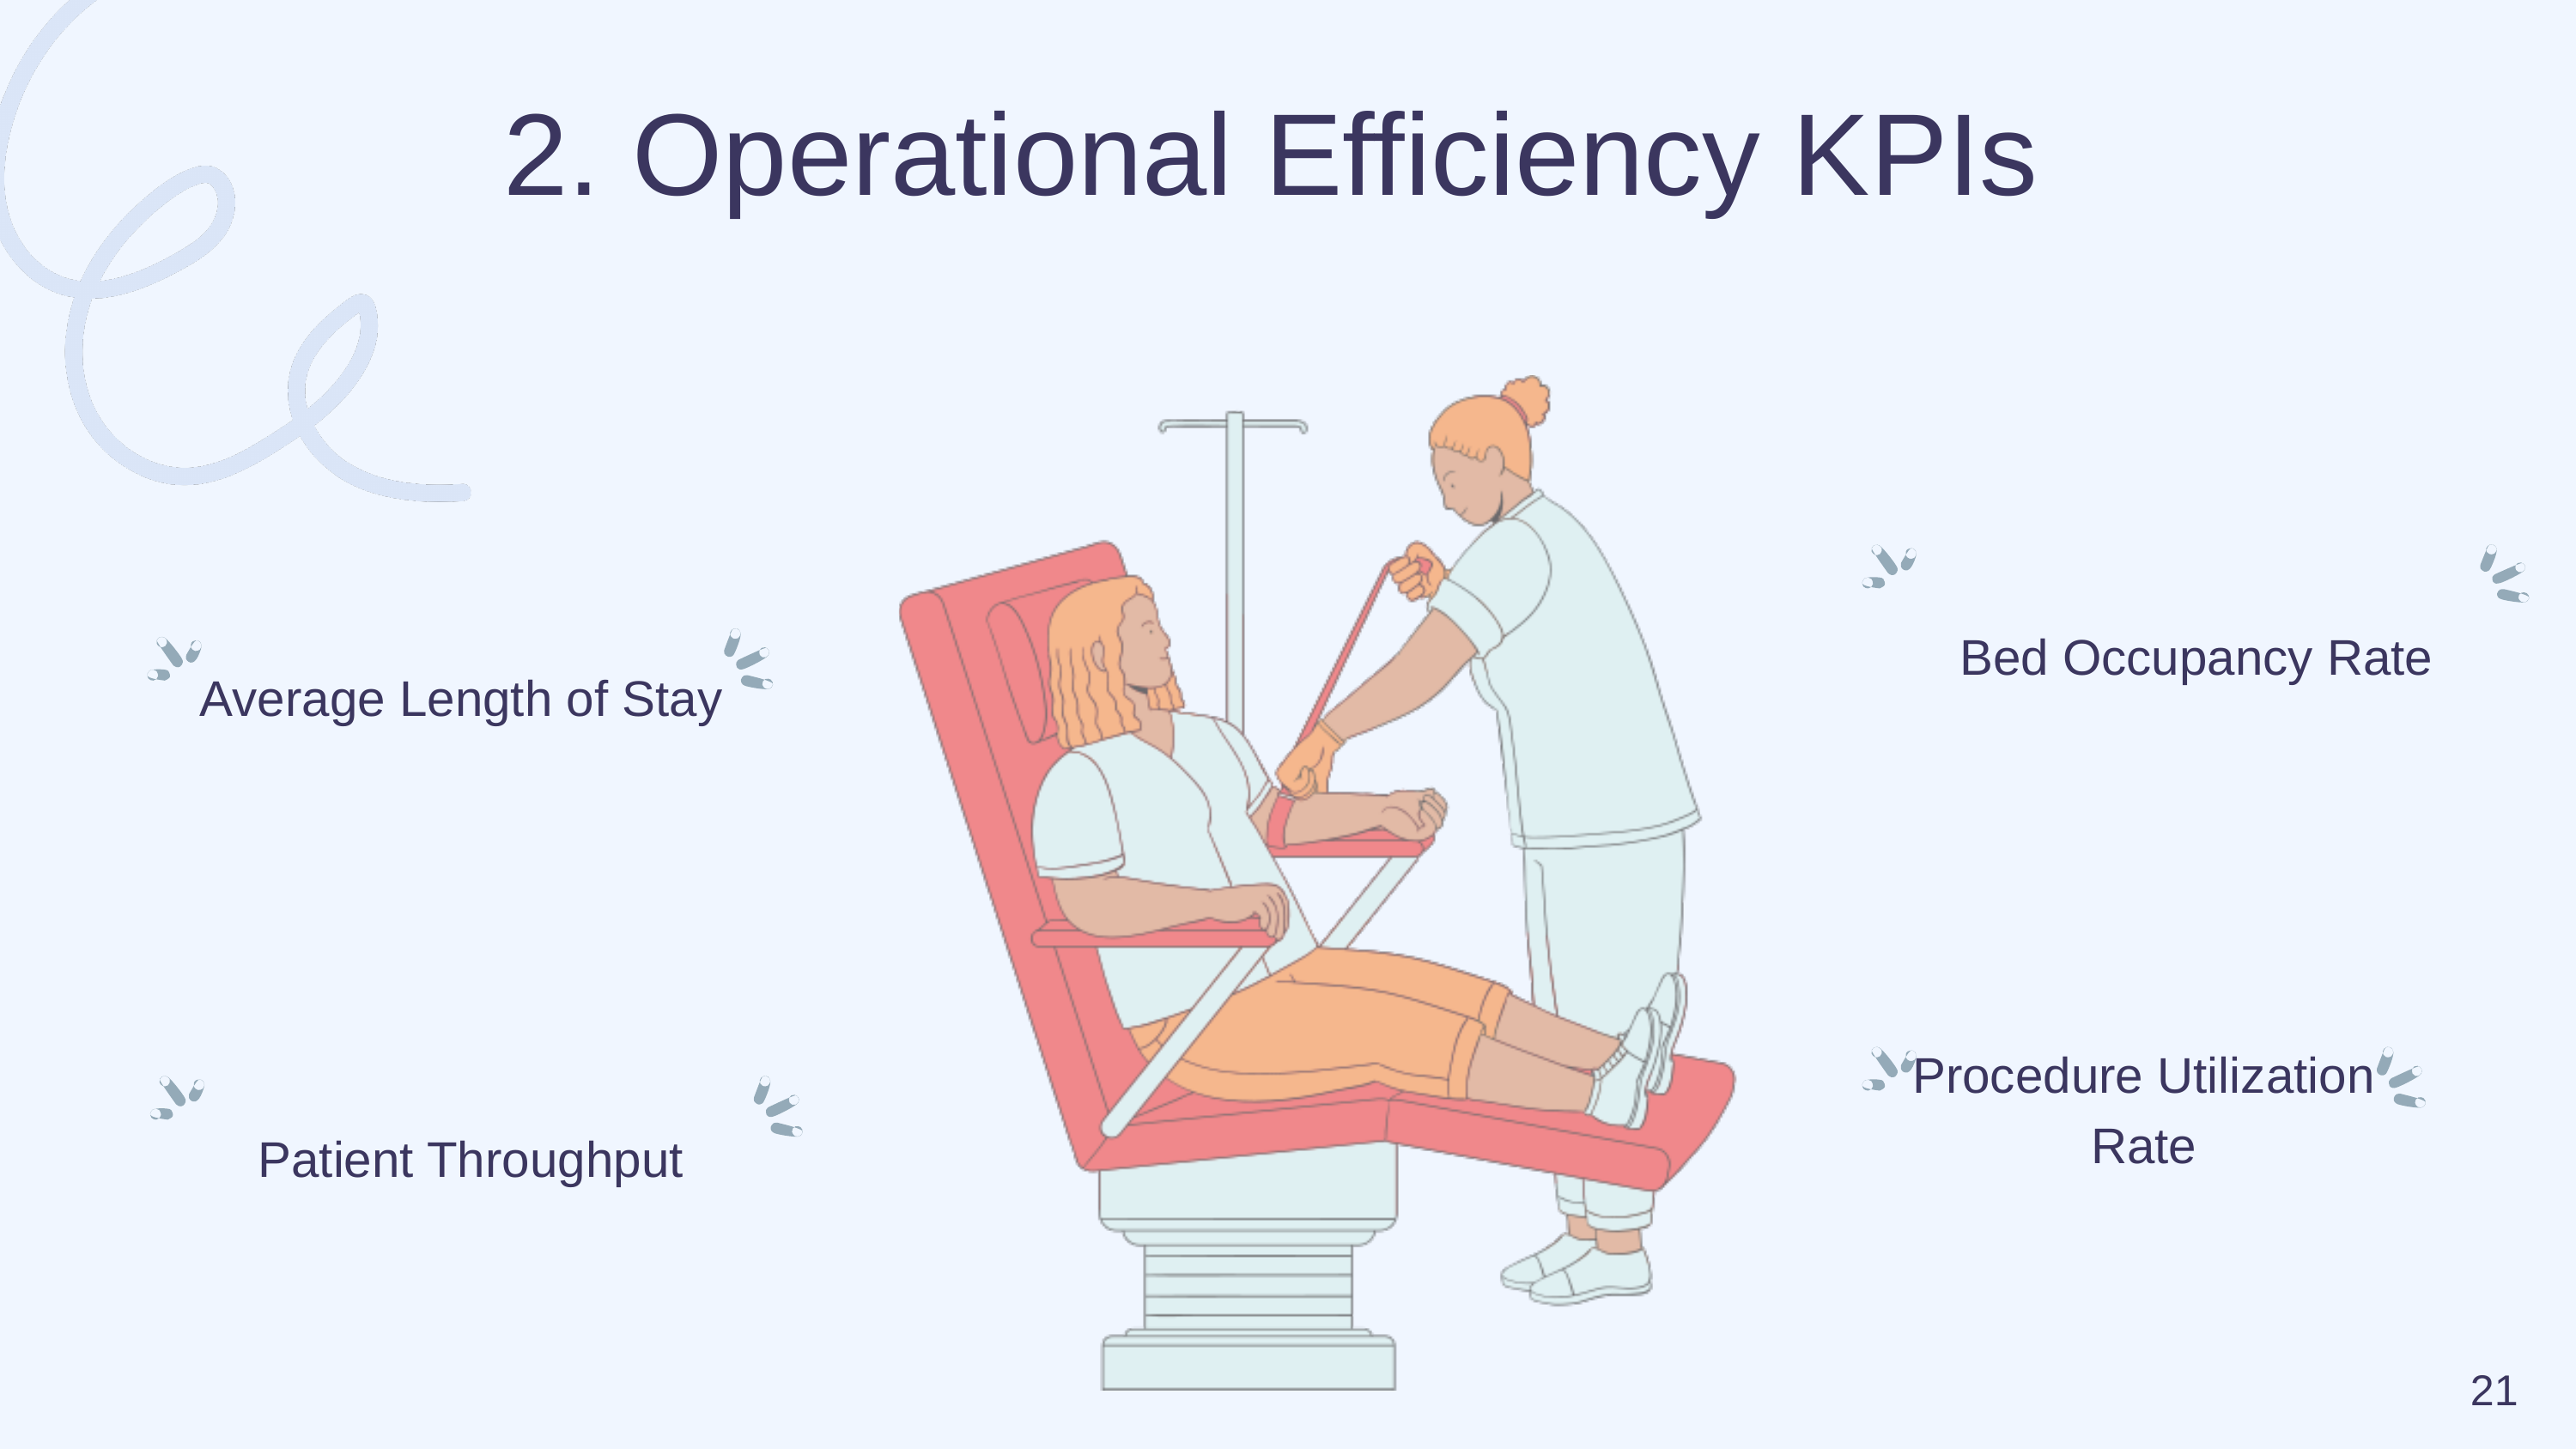

2. Operational Efficiency KPIs

Bed Occupancy Rate

Average Length of Stay
Procedure Utilization Rate

Patient Throughput
21